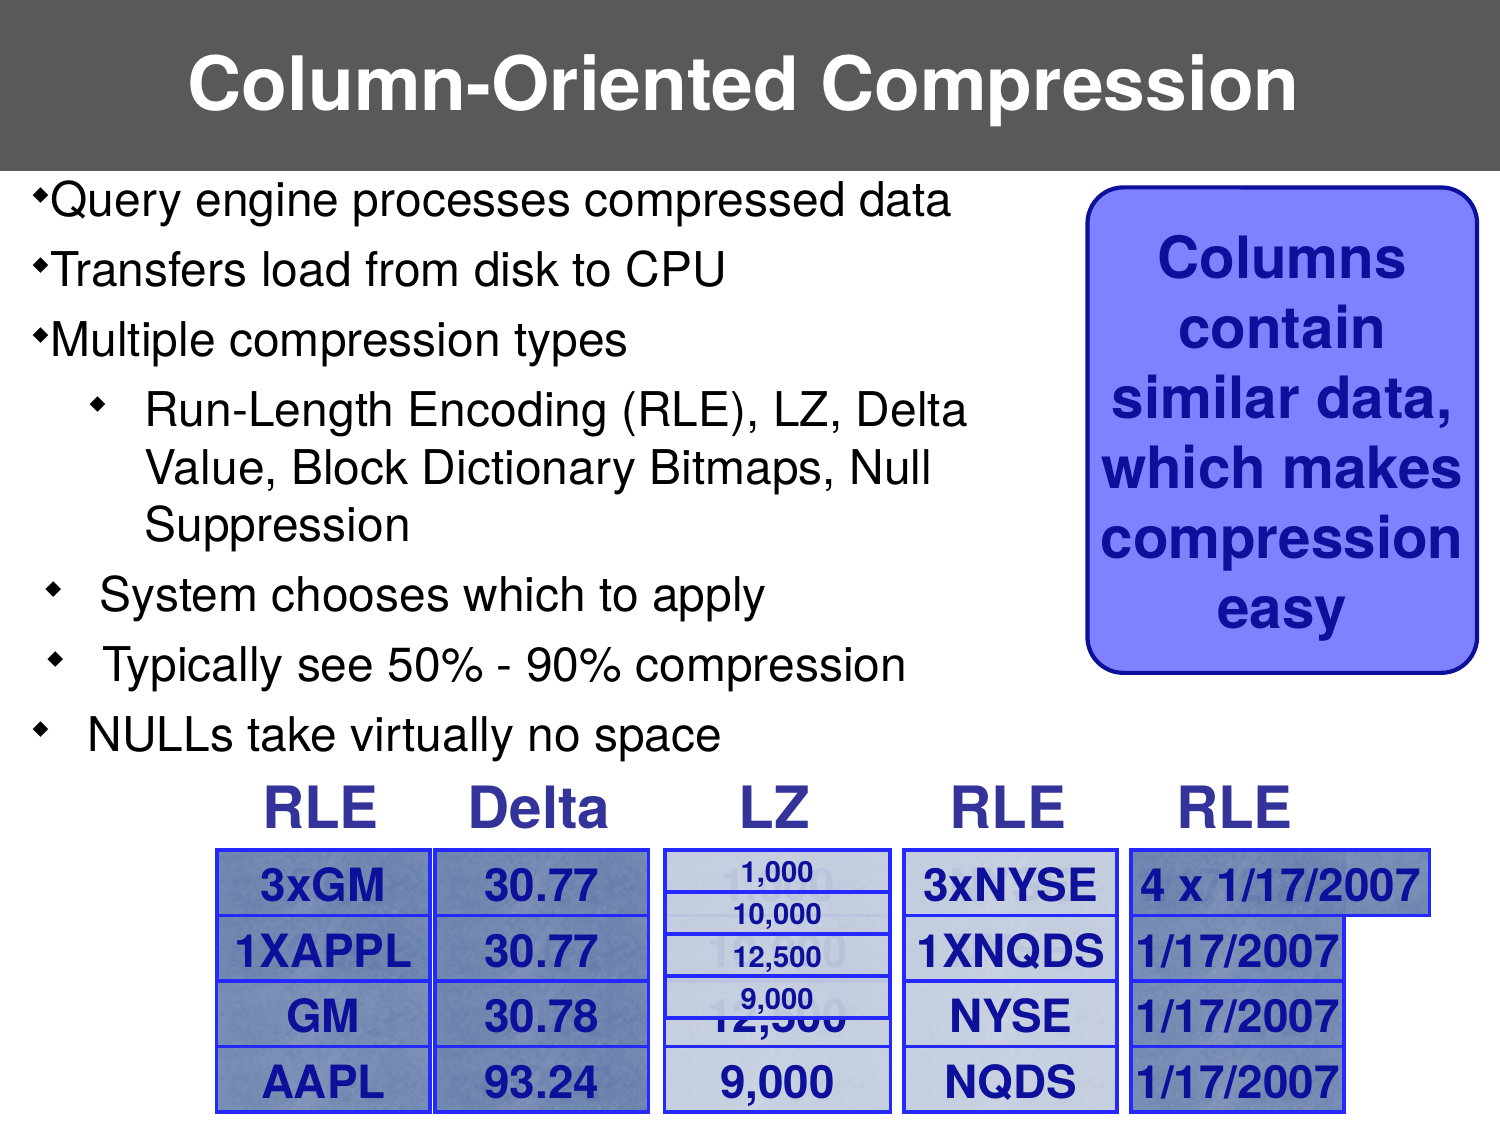

# Column-Oriented Compression
Query engine processes compressed data
Transfers load from disk to CPU
Multiple compression types
Run-Length Encoding (RLE), LZ, Delta Value, Block Dictionary Bitmaps, Null Suppression
System chooses which to apply
Typically see 50% - 90% compression
NULLs take virtually no space
Columns contain similar data, which makes compression easy
RLE
Delta
LZ
RLE
RLE
| GM |
| --- |
| GM |
| GM |
| AAPL |
| 3xGM |
| --- |
| 1XAPPL |
| 30.77 |
| --- |
| +0 |
| +.01 |
| +62.47 |
| 30.77 |
| --- |
| 30.77 |
| 30.78 |
| 93.24 |
| 1,000 |
| --- |
| 10,000 |
| 12,500 |
| 9,000 |
| 1,000 |
| --- |
| 10,000 |
| 12,500 |
| 9,000 |
| NYSE |
| --- |
| NYSE |
| NYSE |
| NQDS |
| 3xNYSE |
| --- |
| 1XNQDS |
| 1/17/2007 |
| --- |
| 1/17/2007 |
| 1/17/2007 |
| 1/17/2007 |
| 4 x 1/17/2007 |
| --- |
14